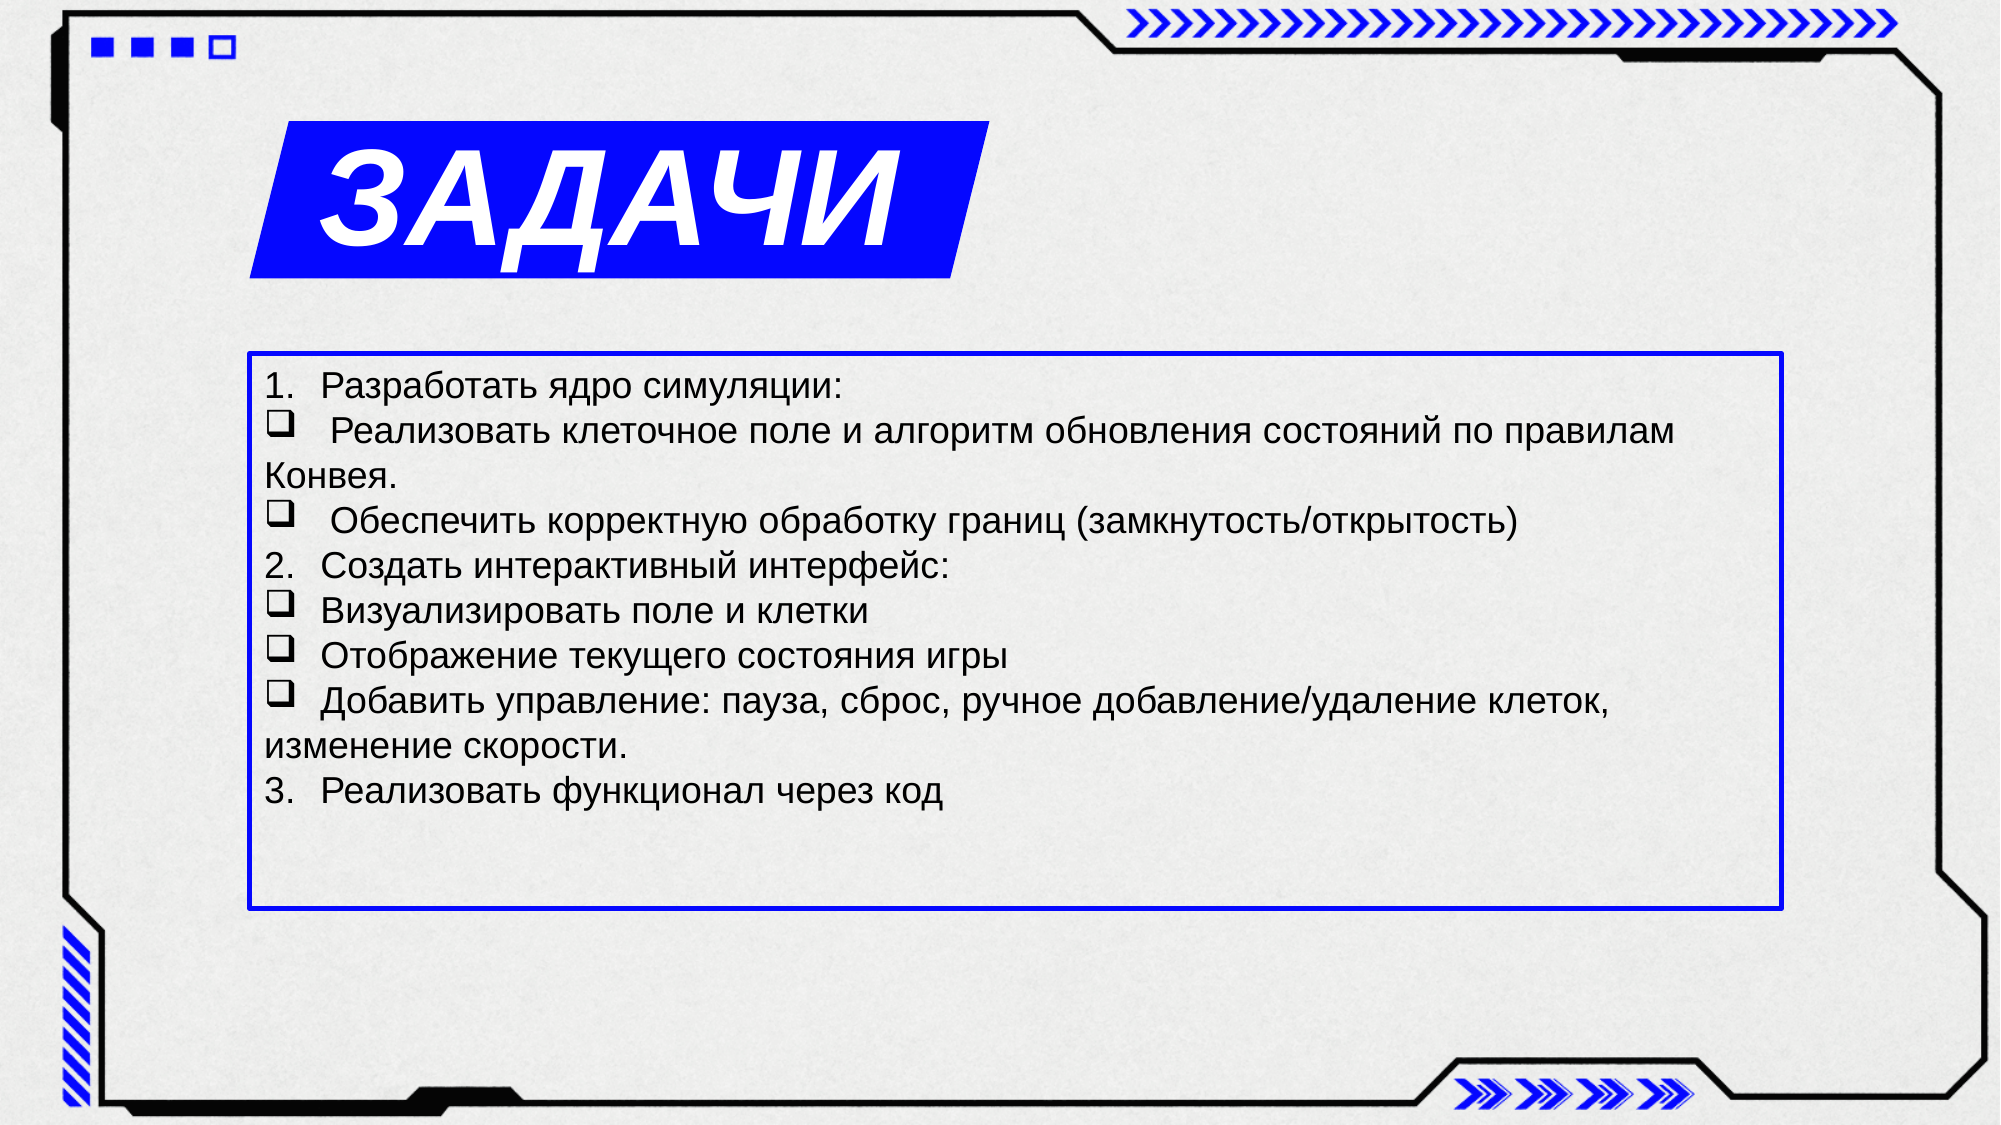

ЗАДАЧИ

Разработать ядро симуляции:
Реализовать клеточное поле и алгоритм обновления состояний по правилам
Конвея.
Обеспечить корректную обработку границ (замкнутость/открытость)
Создать интерактивный интерфейс:
Визуализировать поле и клетки
Отображение текущего состояния игры
Добавить управление: пауза, сброс, ручное добавление/удаление клеток,
изменение скорости.
Реализовать функционал через код